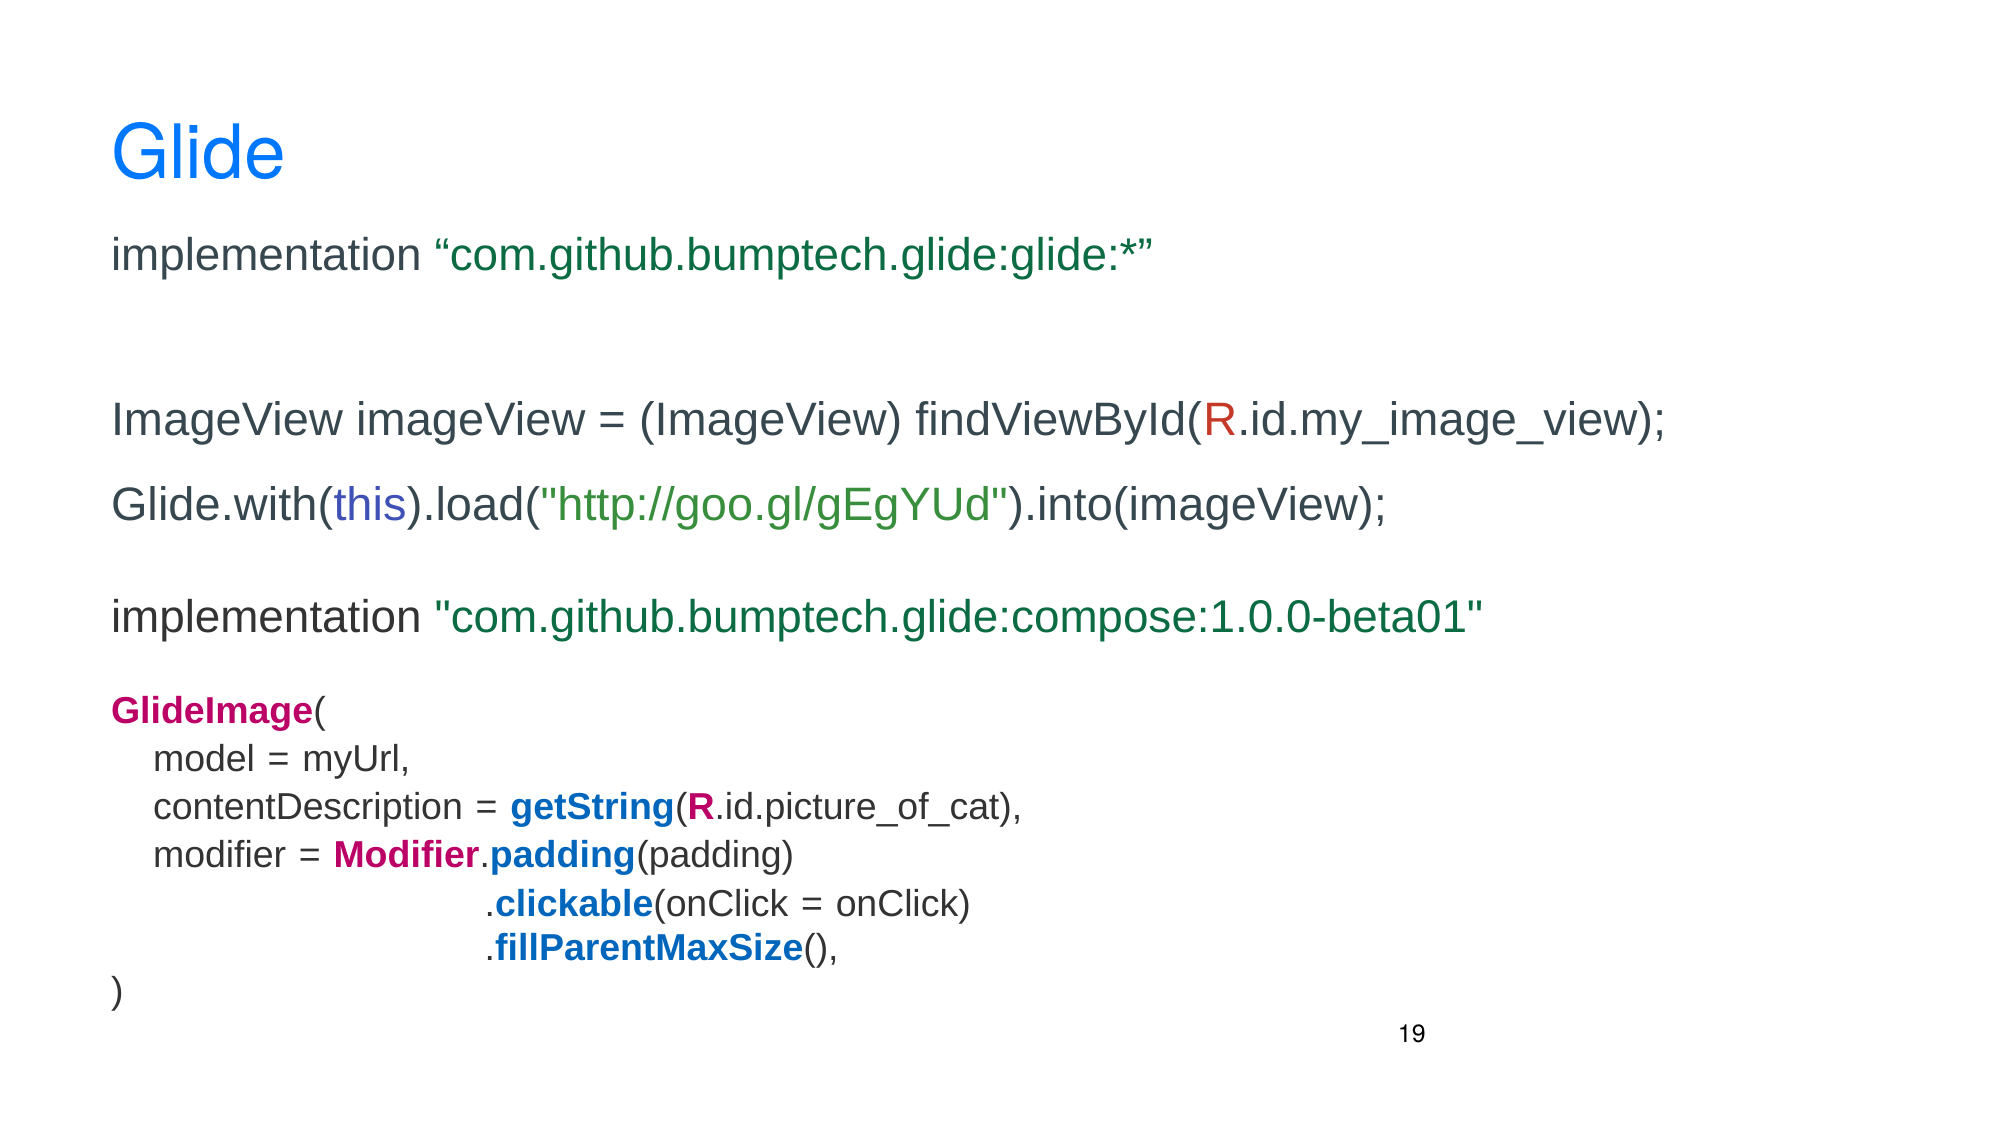

# Glide
implementation “com.github.bumptech.glide:glide:*”

ImageView imageView = (ImageView) findViewById(R.id.my_image_view);
Glide.with(this).load("http://goo.gl/gEgYUd").into(imageView);

implementation "com.github.bumptech.glide:compose:1.0.0-beta01"

GlideImage(
    model = myUrl,
    contentDescription = getString(R.id.picture_of_cat),
    modifier = Modifier.padding(padding)
		       .clickable(onClick = onClick)
		       .fillParentMaxSize(),
)
19